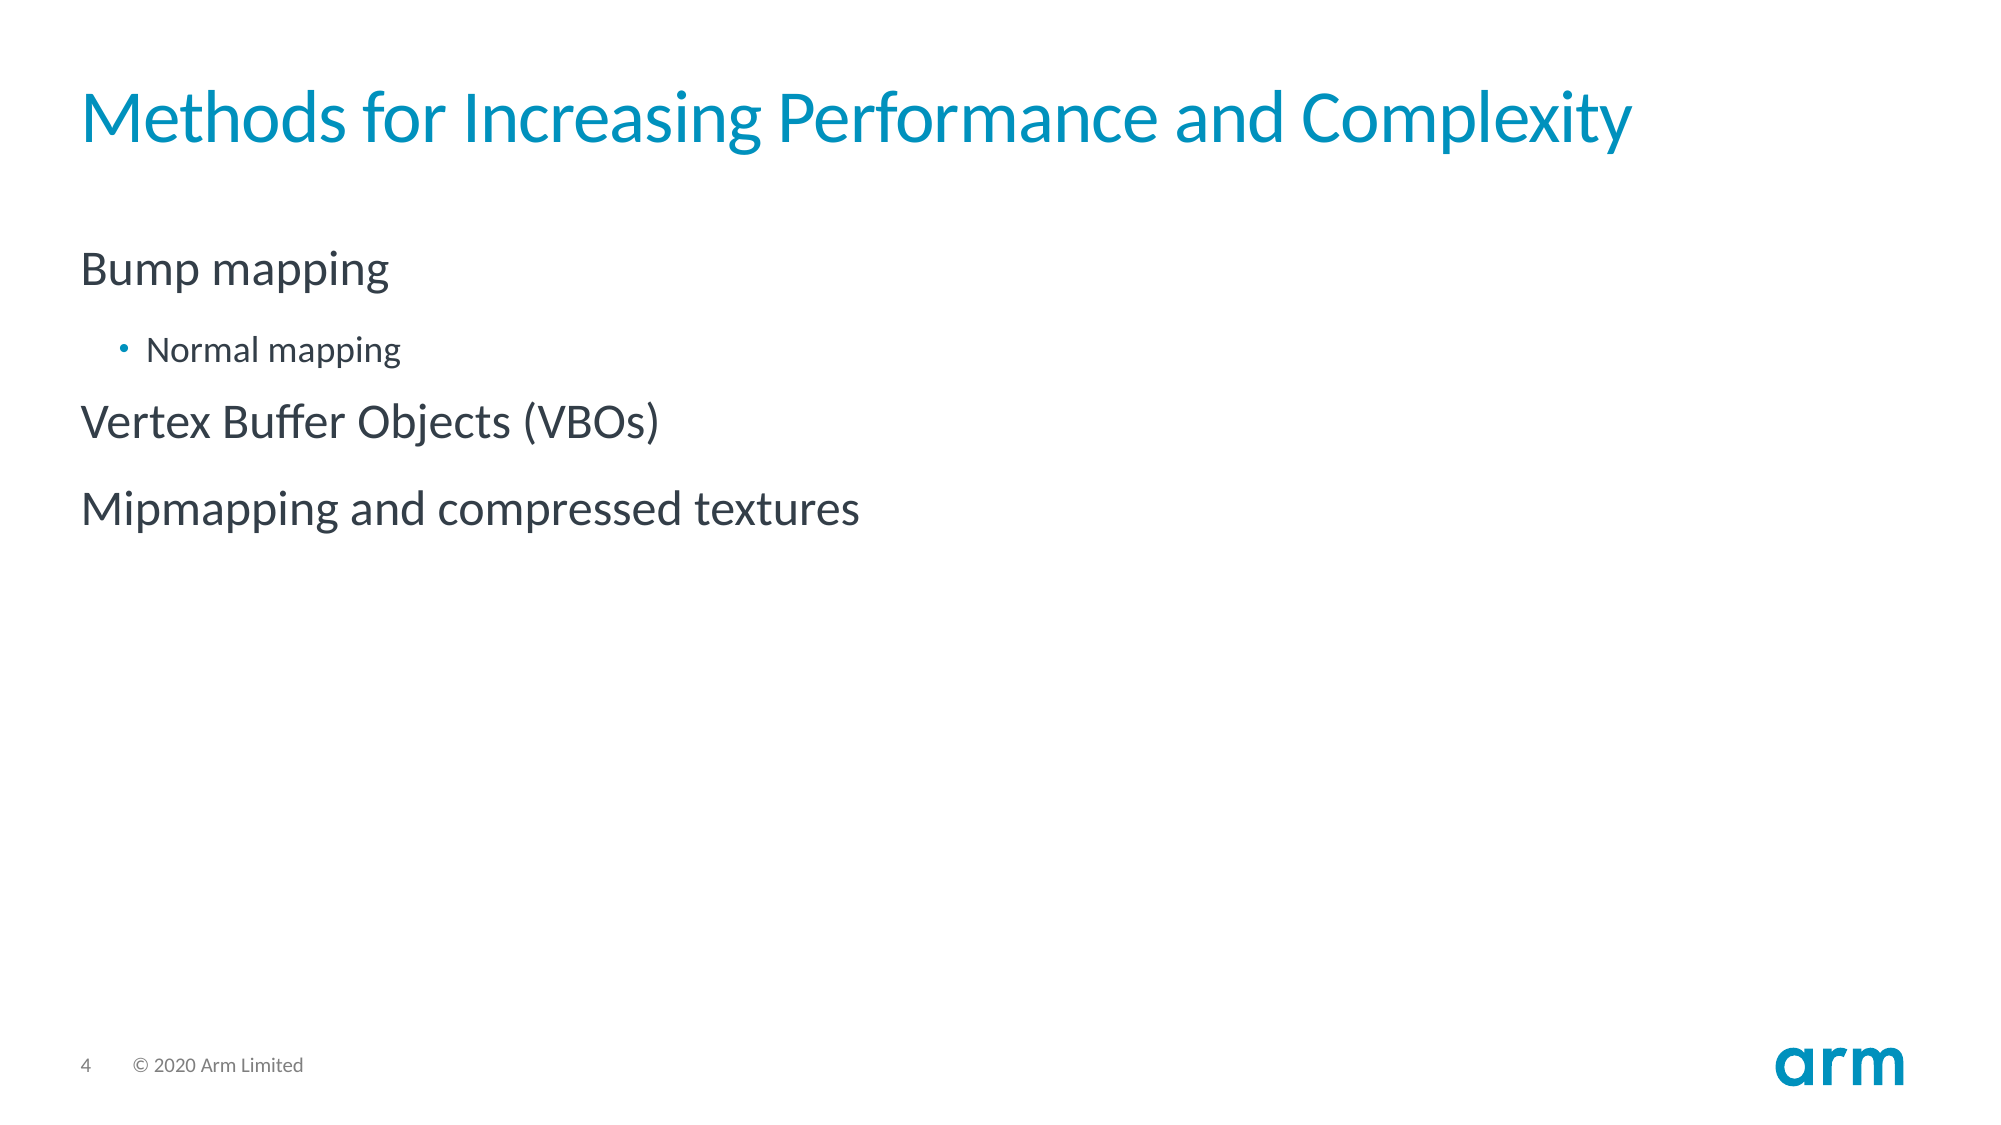

# Methods for Increasing Performance and Complexity
Bump mapping
Normal mapping
Vertex Buffer Objects (VBOs)
Mipmapping and compressed textures